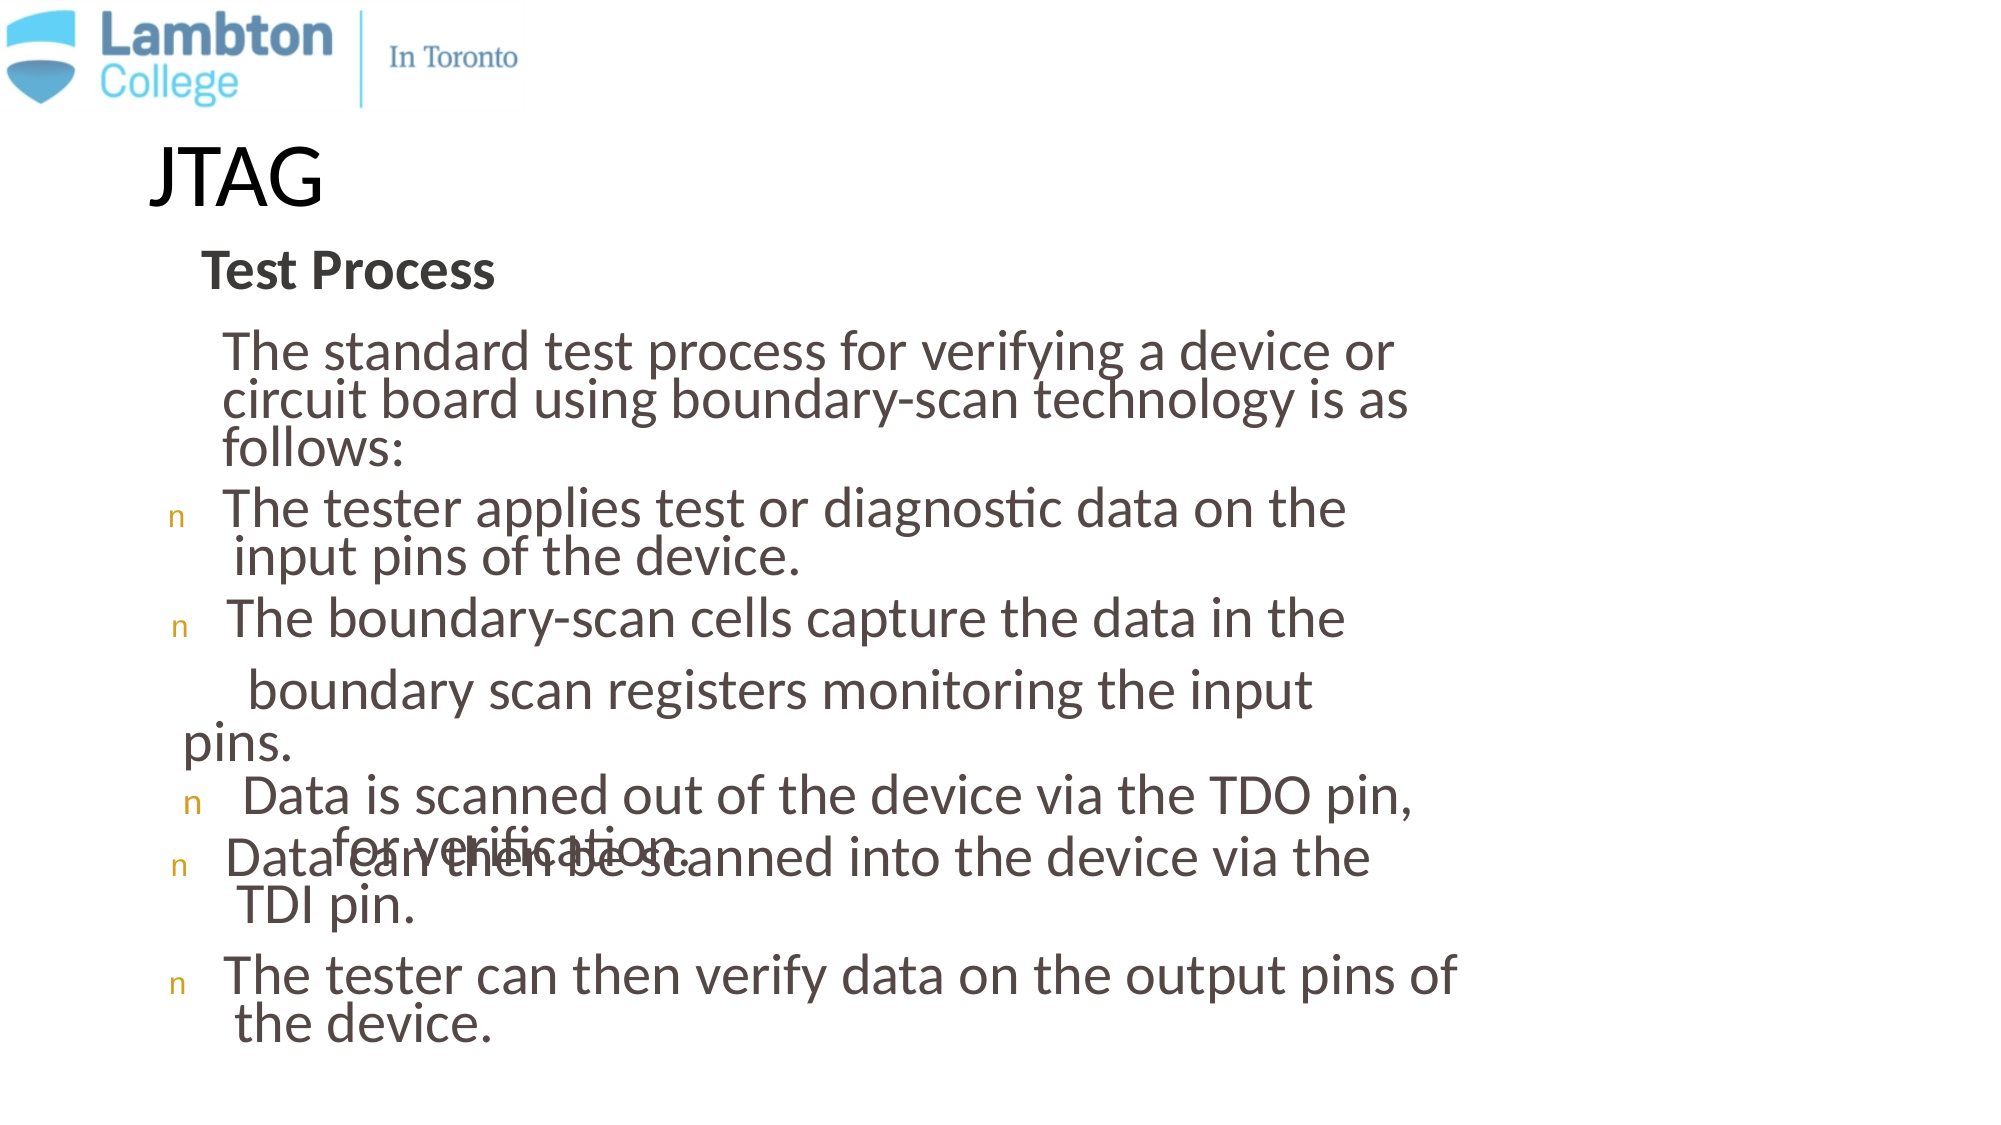

JTAG
Test Process

The standard test process for verifying a device or
circuit board using boundary-scan technology is as
follows:

n   The tester applies test or diagnostic data on the
	input pins of the device.

n   The boundary-scan cells capture the data in the

boundary scan registers monitoring the input pins.
n   Data is scanned out of the device via the TDO pin,
	for verification.

n   Data can then be scanned into the device via the
	TDI pin.

n   The tester can then verify data on the output pins of
	the device.